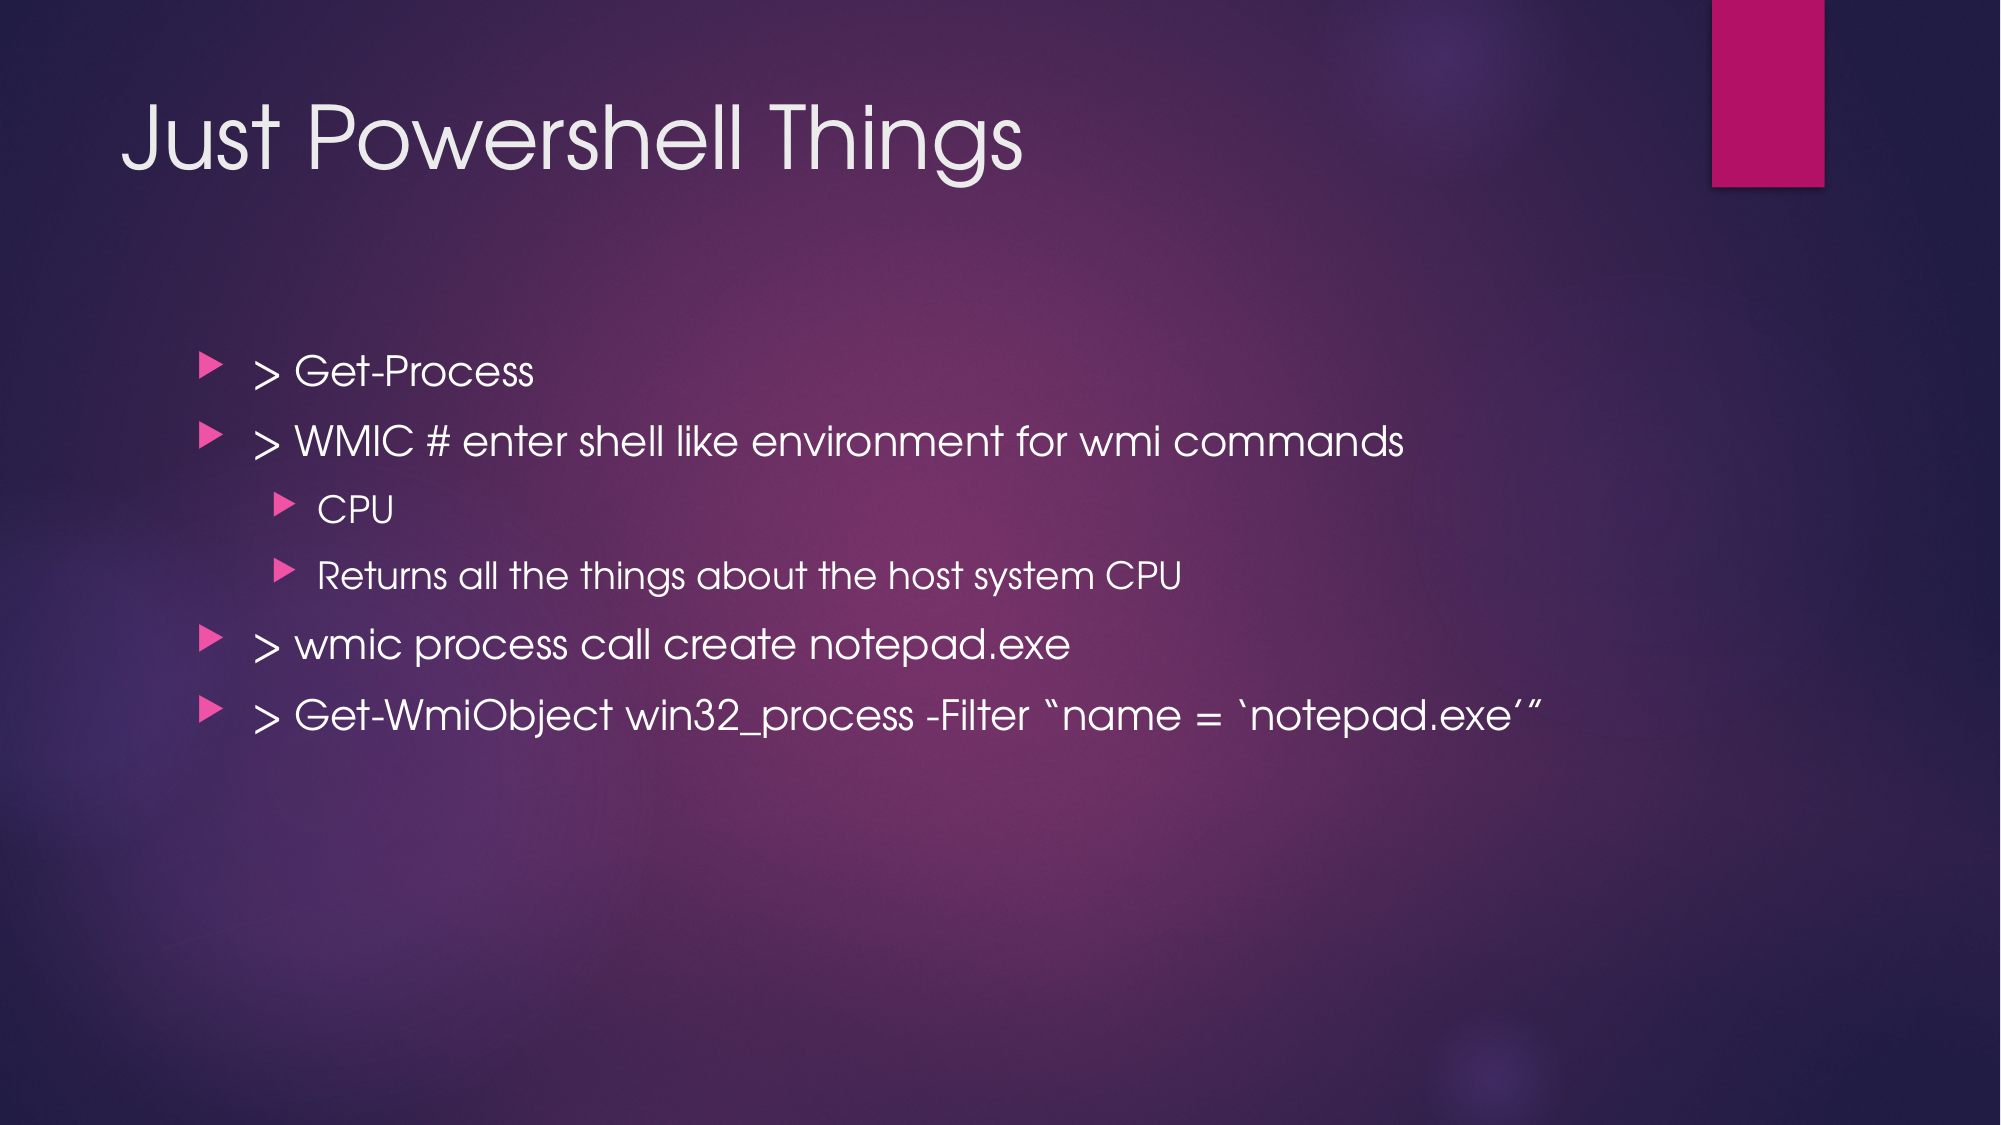

# Just Powershell Things
> Get-Process
> WMIC # enter shell like environment for wmi commands
CPU
Returns all the things about the host system CPU
> wmic process call create notepad.exe
> Get-WmiObject win32_process -Filter “name = ‘notepad.exe’”